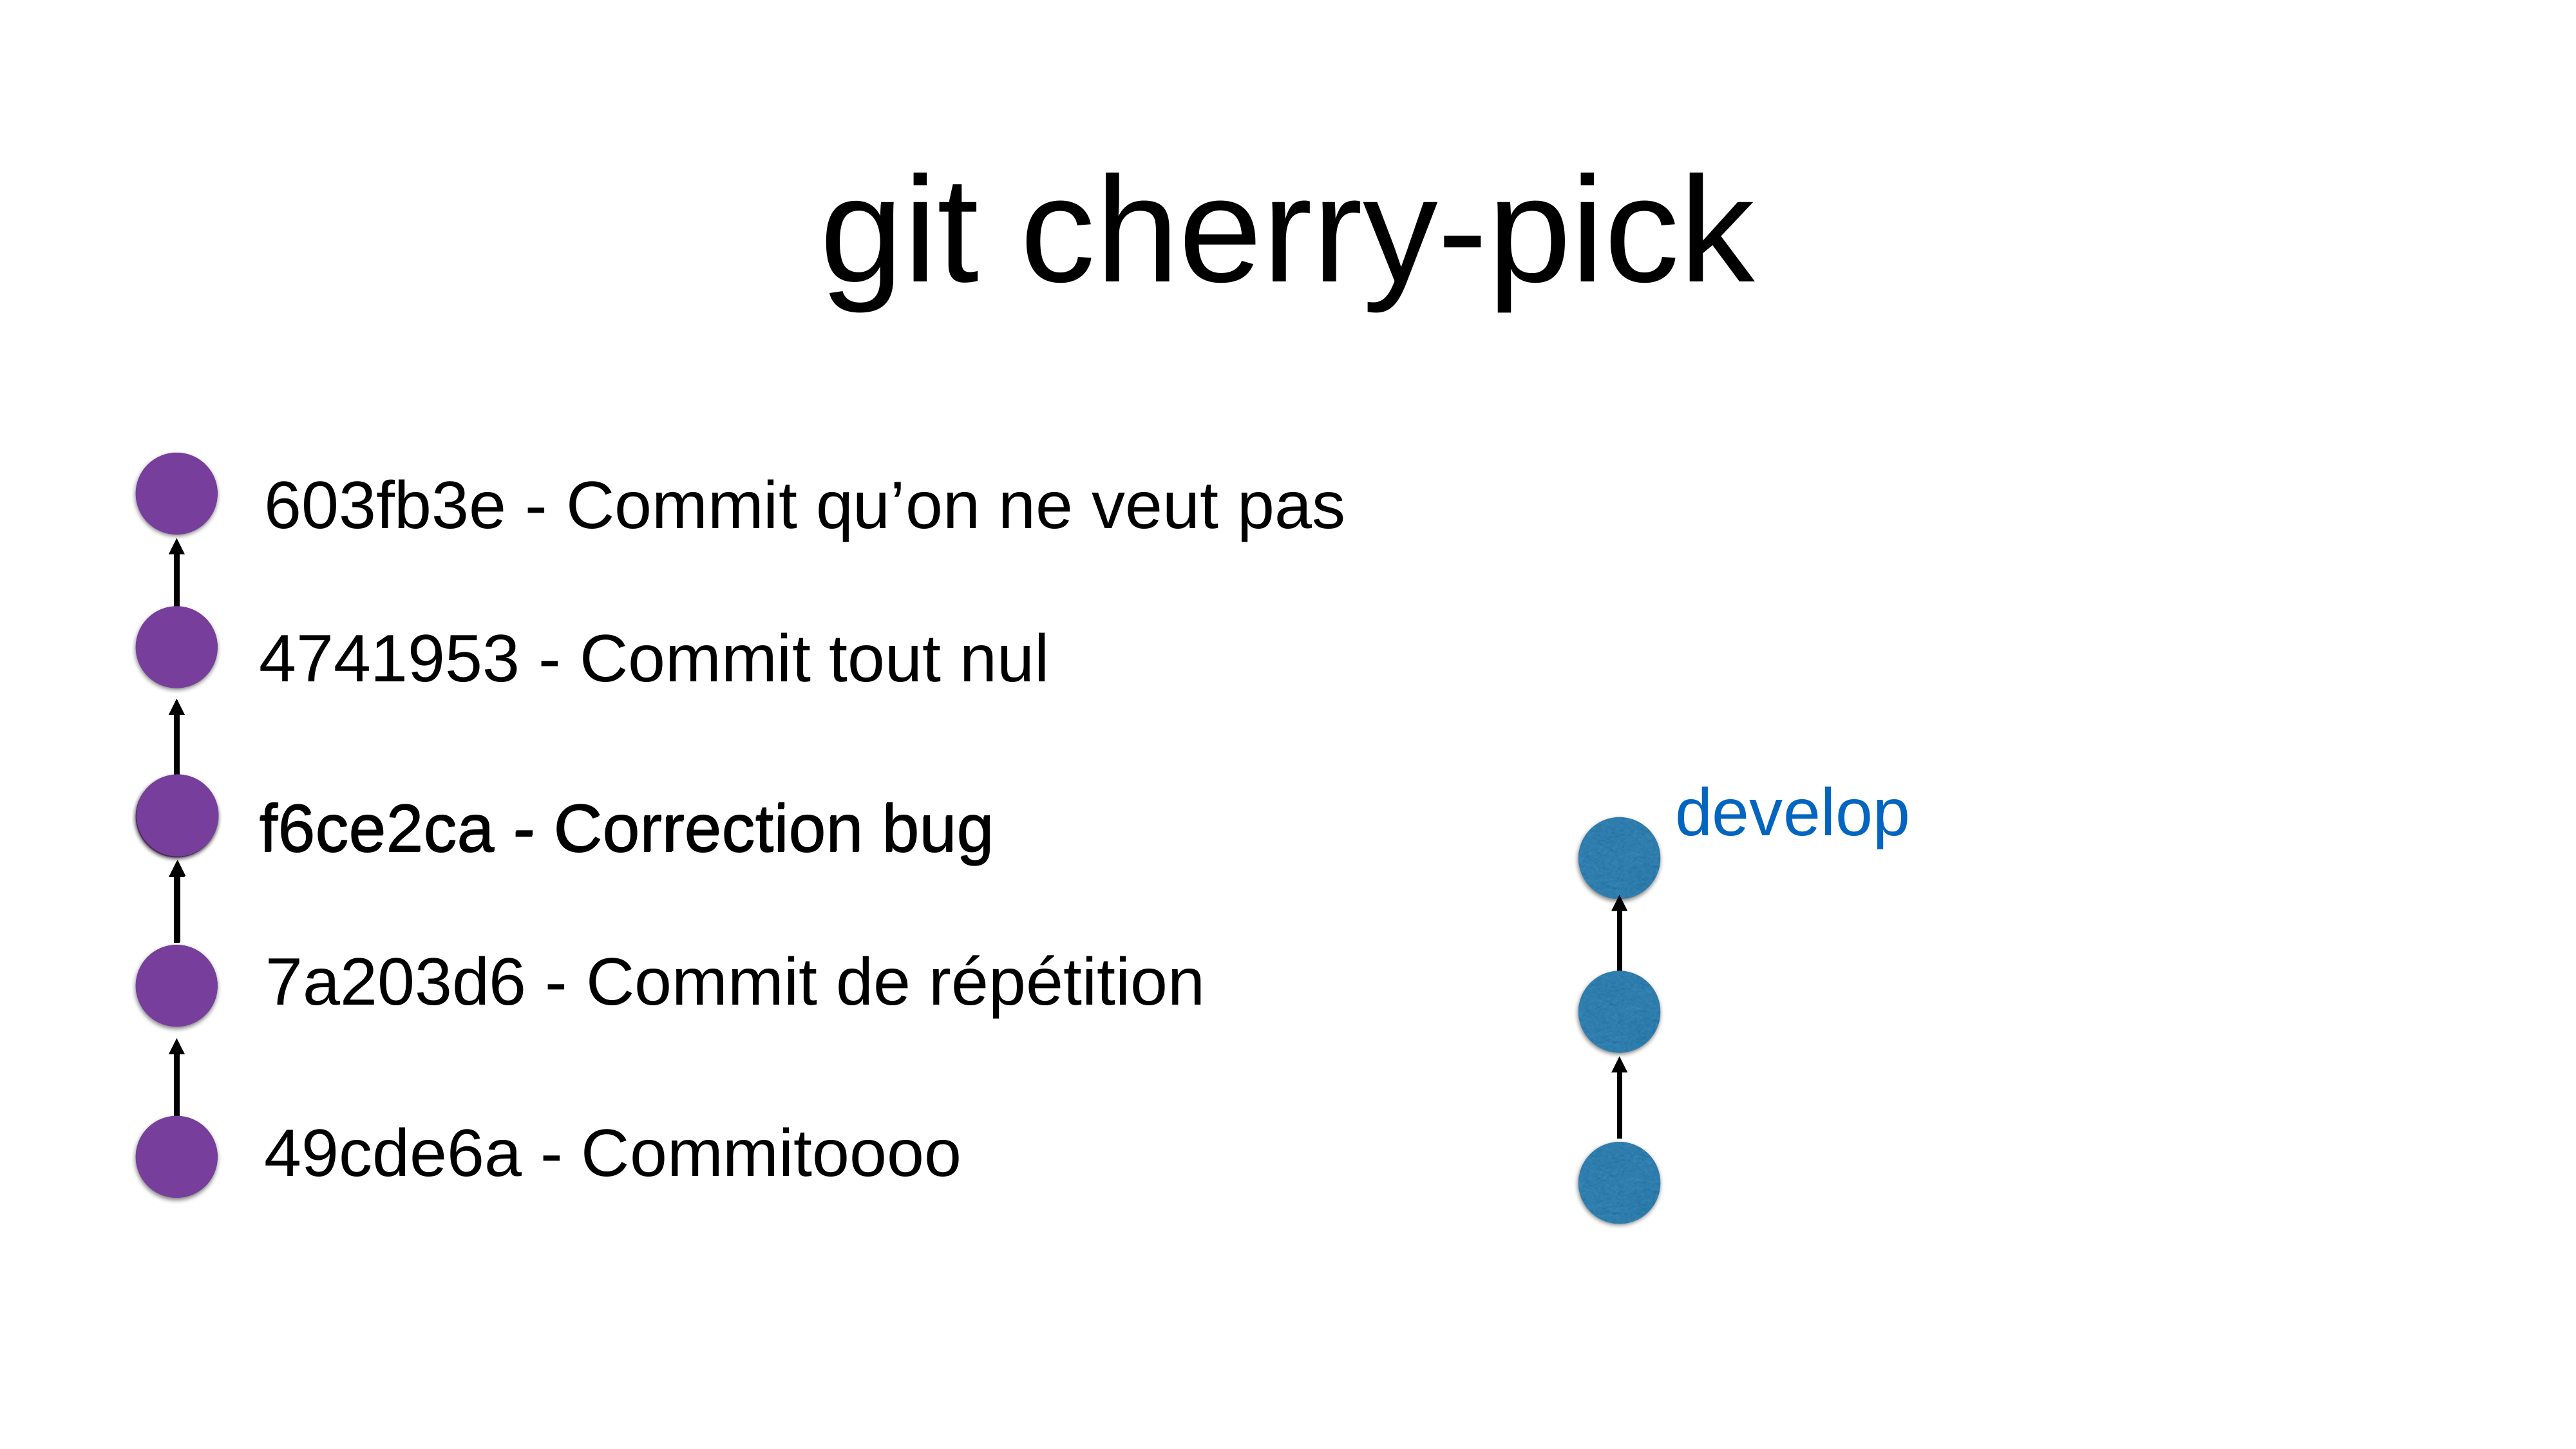

# git cherry-pick

603fb3e - Commit qu’on ne veut pas

4741953 - Commit tout nul

develop

f6ce2ca - Correction bug

f6ce2ca - Correction bug

7a203d6 - Commit de répétition

49cde6a - Commitoooo